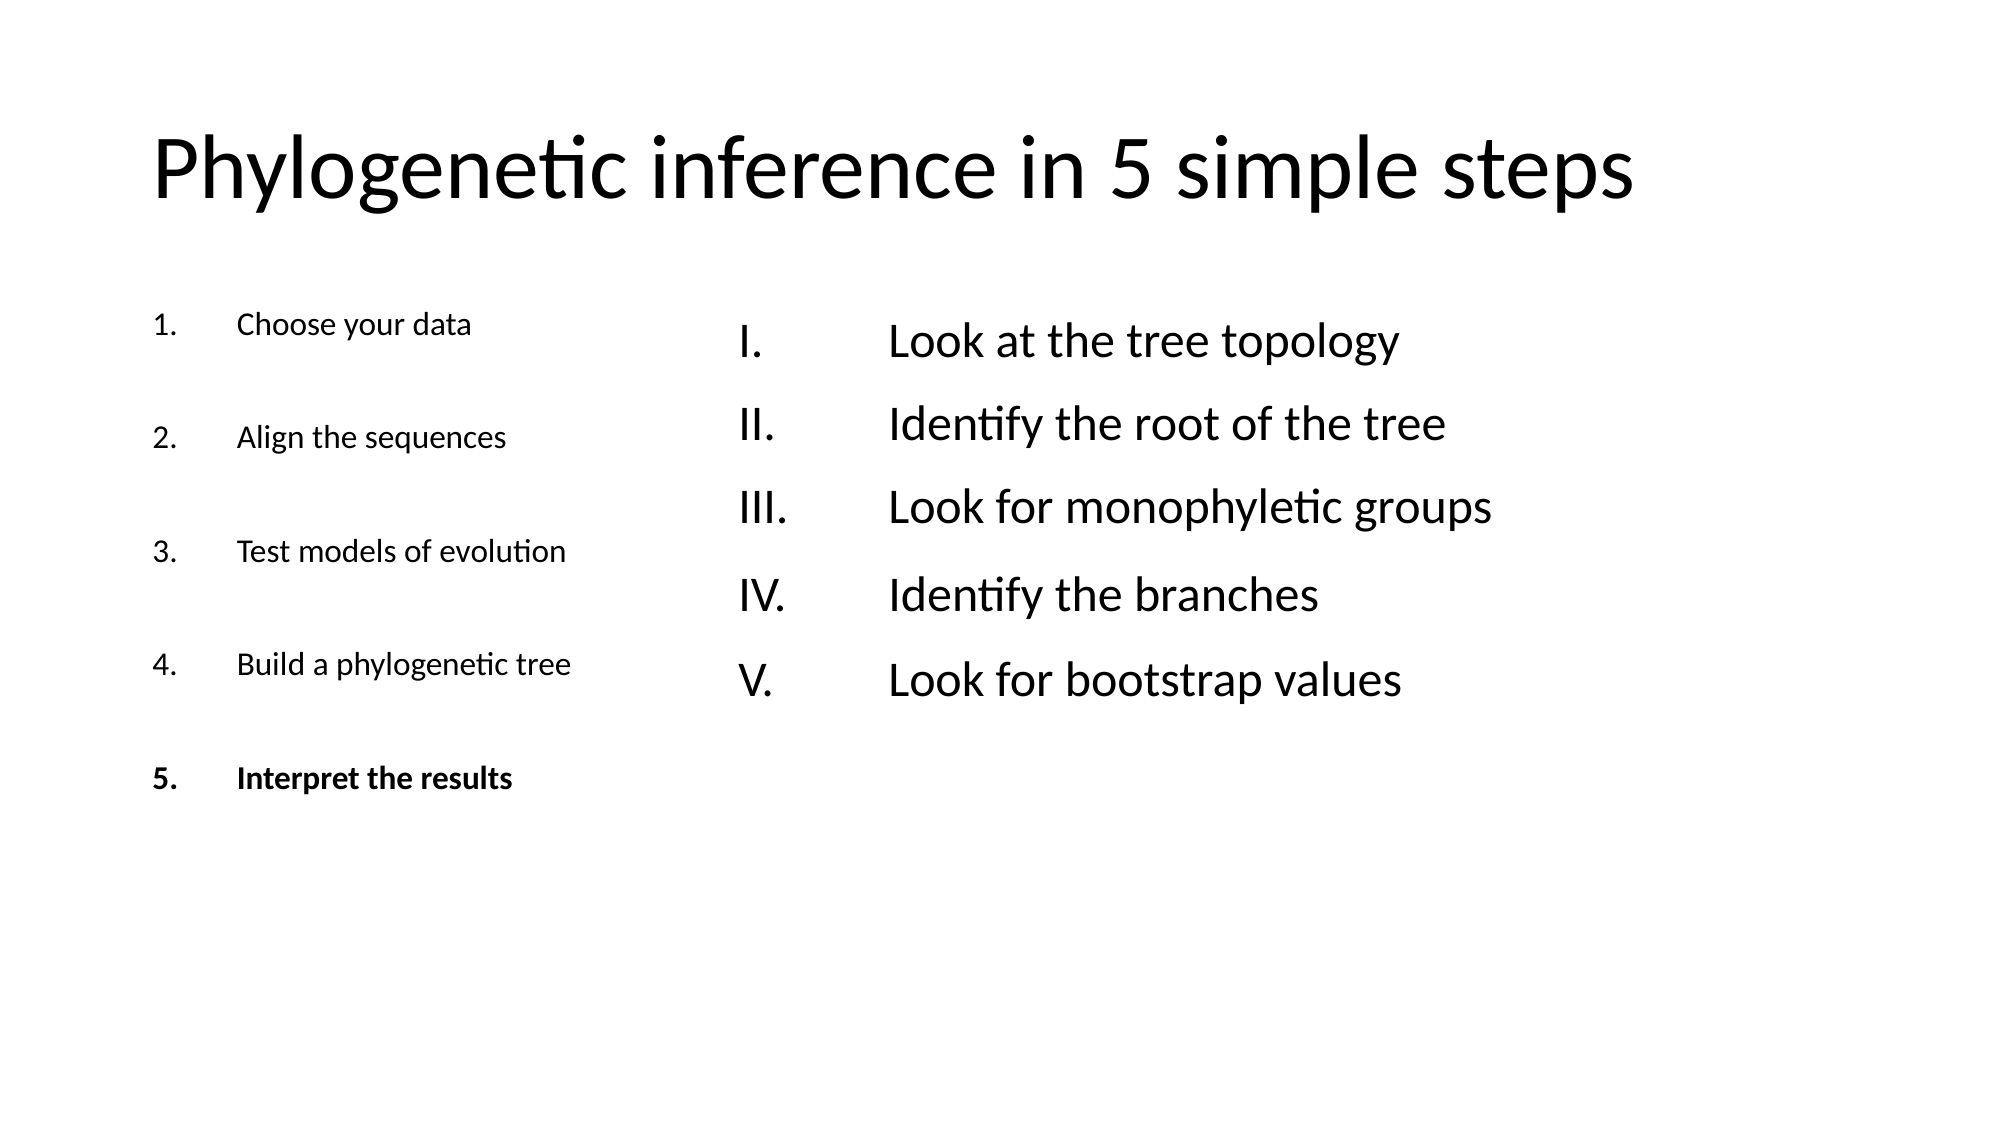

# Phylogenetic inference in 5 simple steps
Choose your data

Align the sequences

Test models of evolution

Build a phylogenetic tree

Interpret the results
I. 	Look at the tree topology
II. 	Identify the root of the tree
III. 	Look for monophyletic groups
IV. 	Identify the branches
V. 	Look for bootstrap values